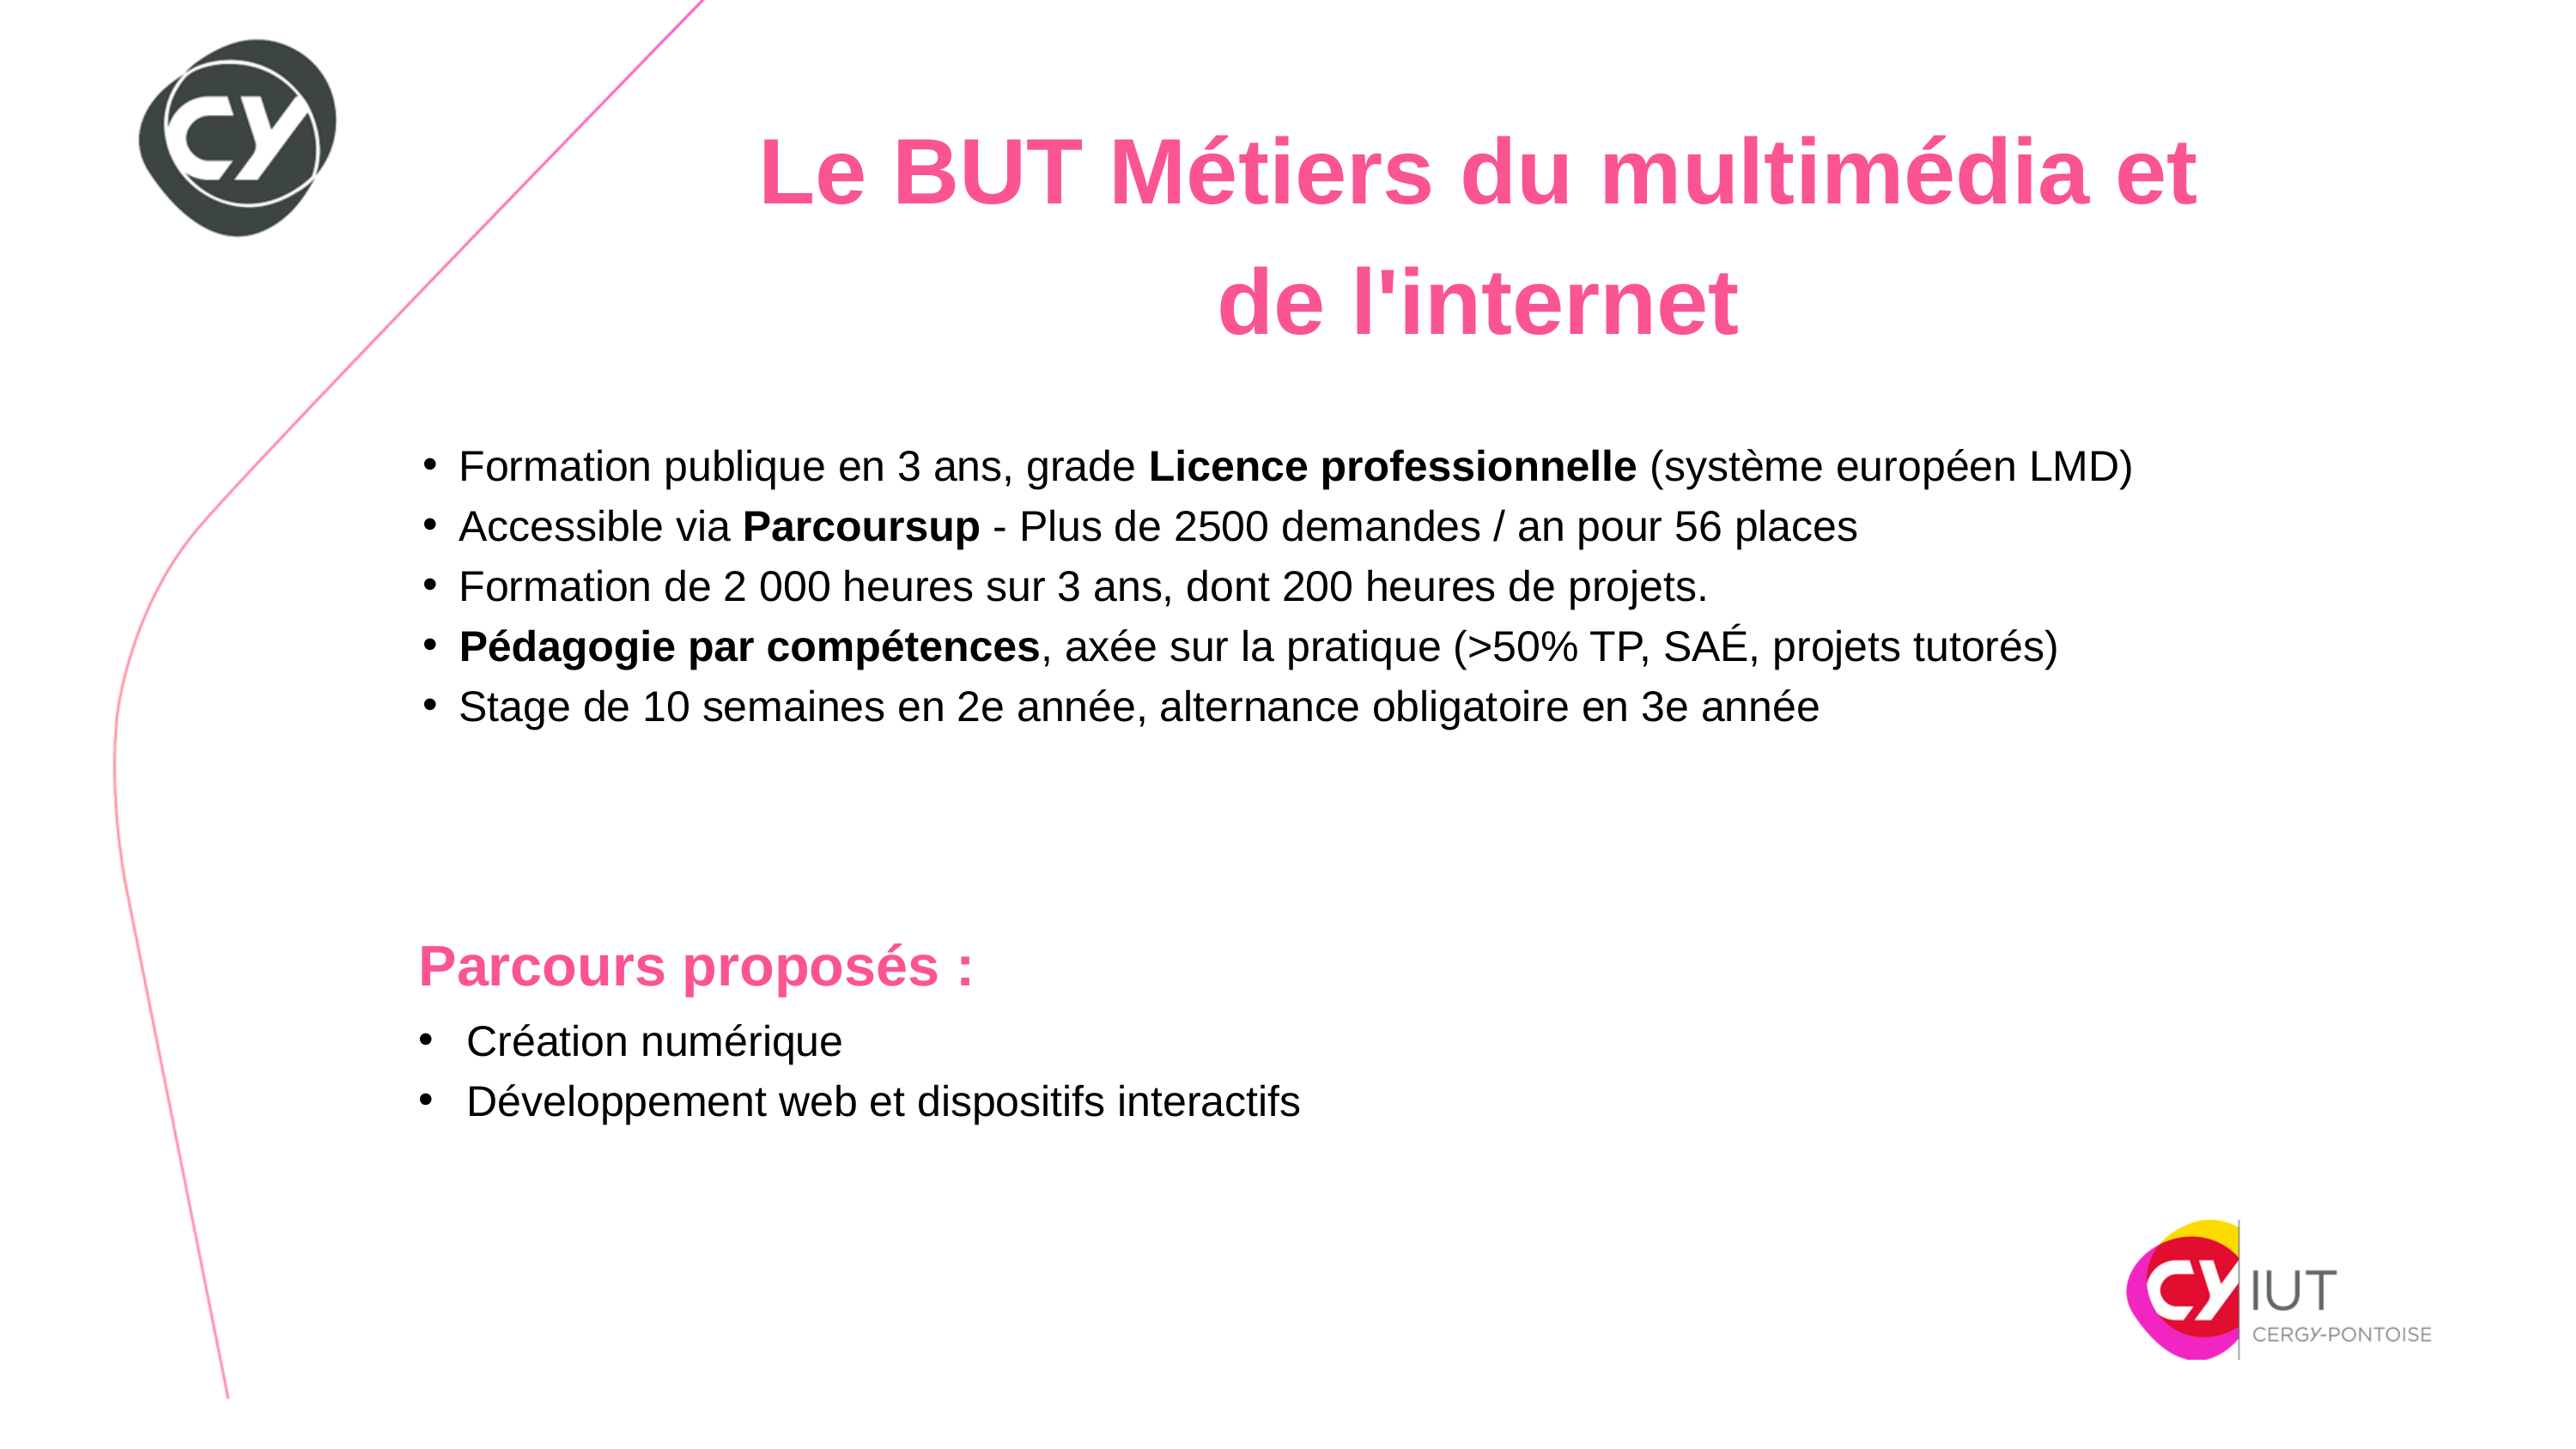

Le BUT Métiers du multimédia et de l'internet
Formation publique en 3 ans, grade Licence professionnelle (système européen LMD)
Accessible via Parcoursup - Plus de 2500 demandes / an pour 56 places
Formation de 2 000 heures sur 3 ans, dont 200 heures de projets.
Pédagogie par compétences, axée sur la pratique (>50% TP, SAÉ, projets tutorés)
Stage de 10 semaines en 2e année, alternance obligatoire en 3e année
Parcours proposés :
Création numérique
Développement web et dispositifs interactifs